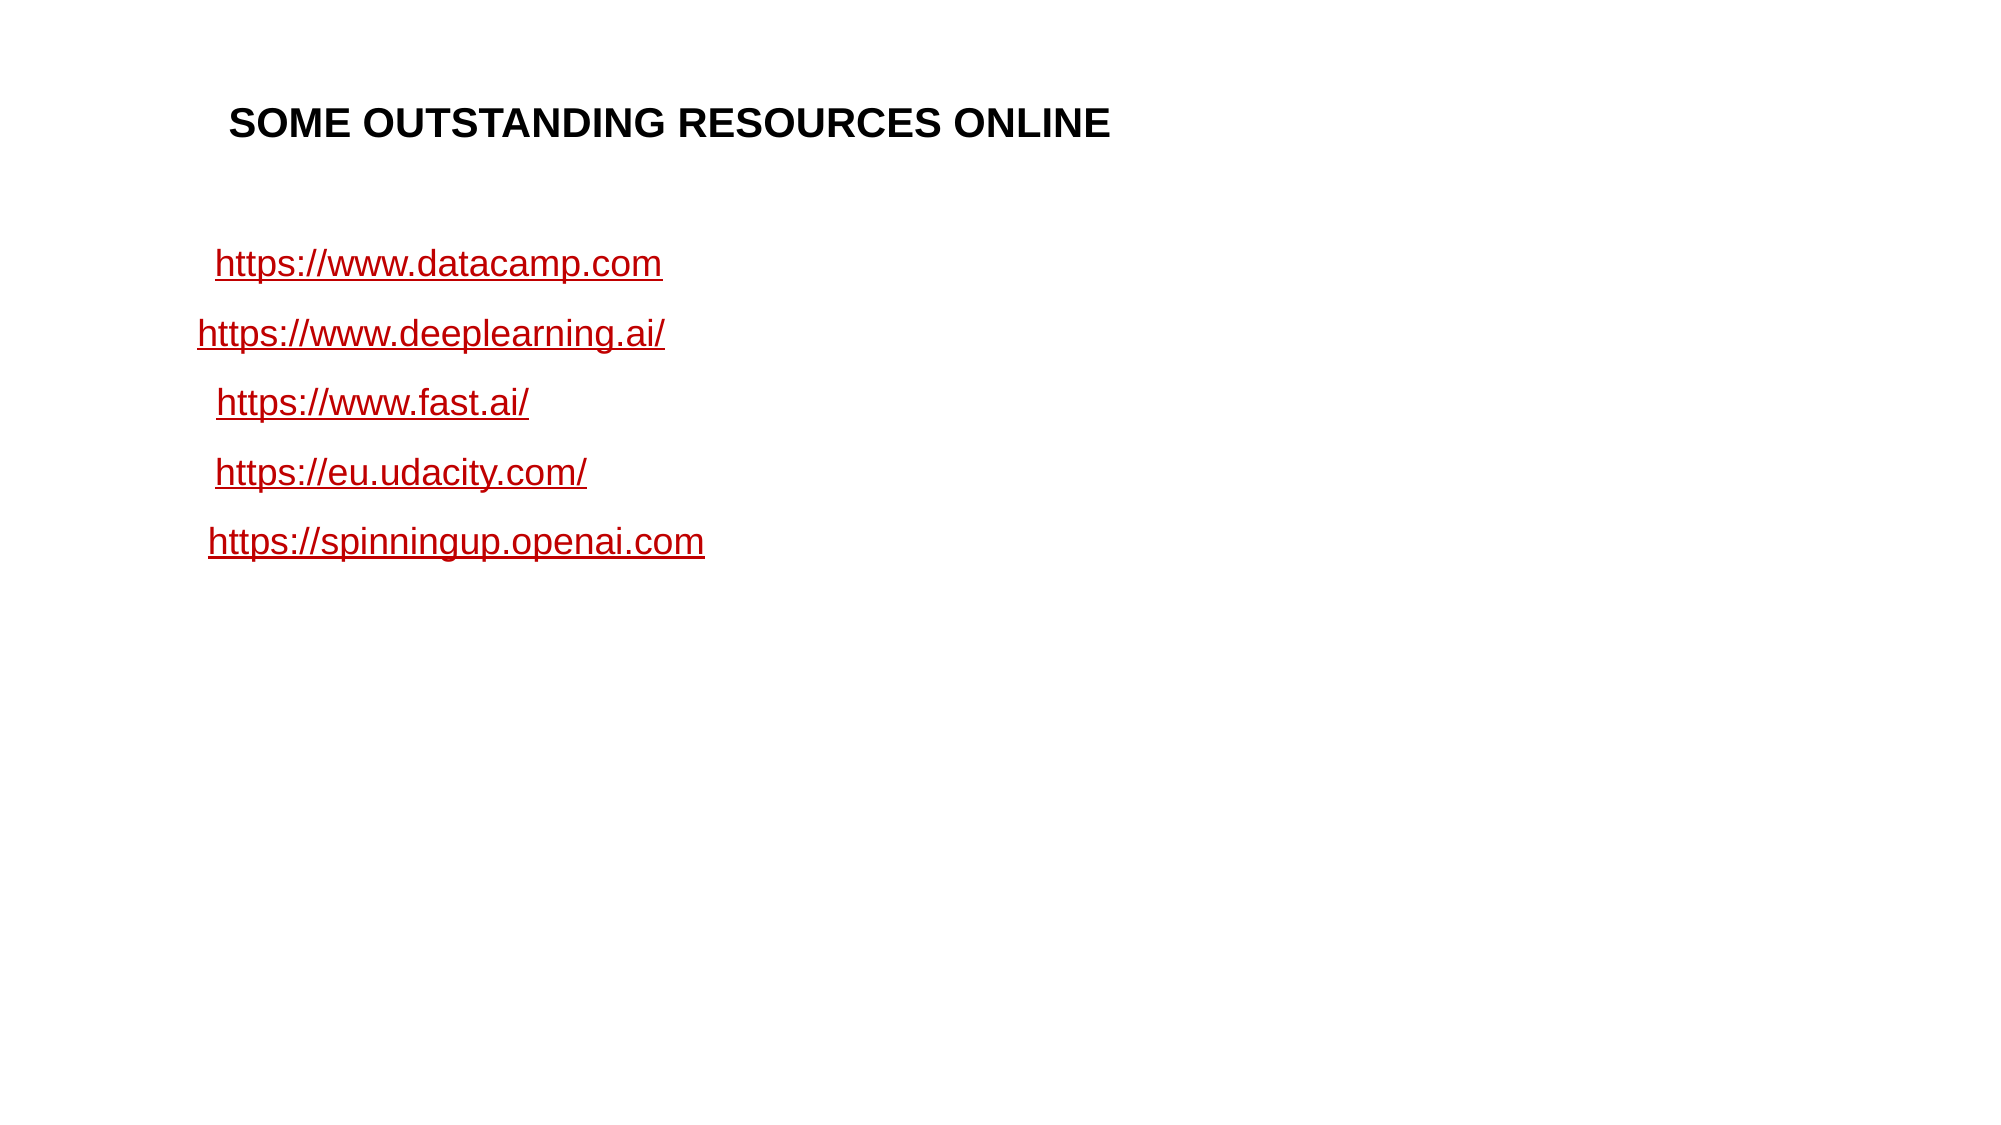

SOME OUTSTANDING RESOURCES ONLINE
https://www.datacamp.com
https://www.deeplearning.ai/
https://www.fast.ai/
https://eu.udacity.com/
https://spinningup.openai.com